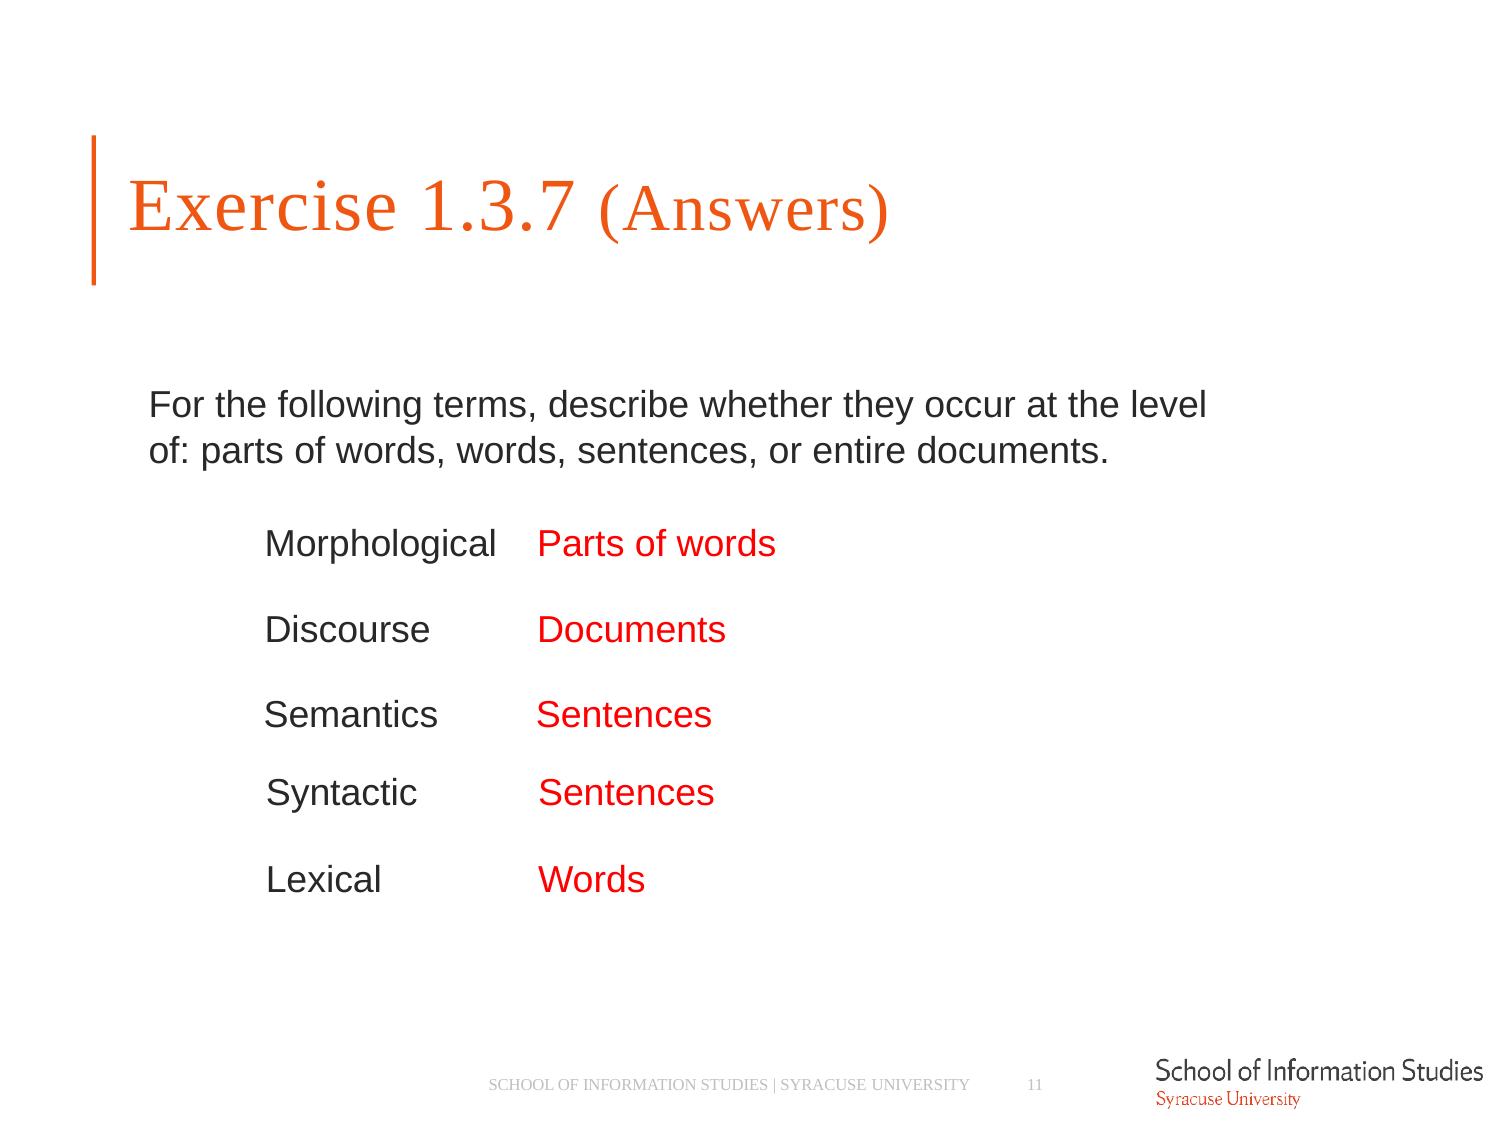

Exercise 1.3.7 (Answers)
For the following terms, describe whether they occur at the level of: parts of words, words, sentences, or entire documents.
Morphological
Parts of words
Discourse
Documents
Semantics
Sentences
Syntactic
Sentences
Lexical
Words
SCHOOL OF INFORMATION STUDIES | SYRACUSE UNIVERSITY
11